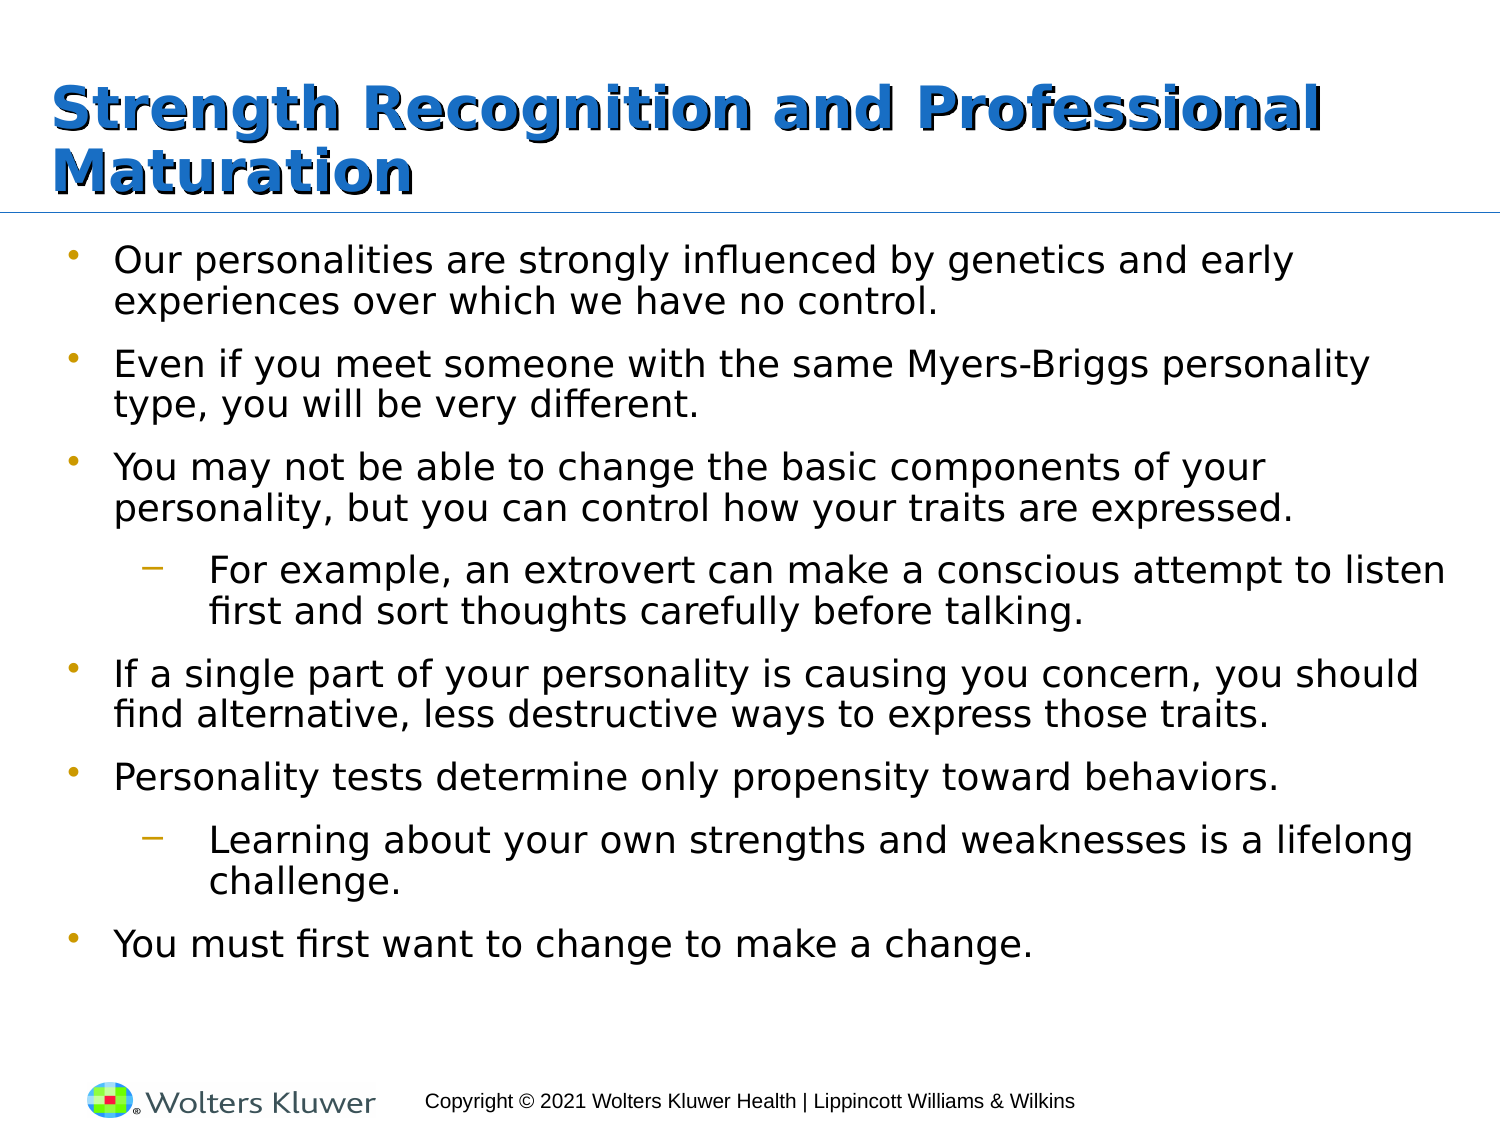

# Strength Recognition and Professional Maturation
Our personalities are strongly influenced by genetics and early experiences over which we have no control.
Even if you meet someone with the same Myers-Briggs personality type, you will be very different.
You may not be able to change the basic components of your personality, but you can control how your traits are expressed.
For example, an extrovert can make a conscious attempt to listen first and sort thoughts carefully before talking.
If a single part of your personality is causing you concern, you should find alternative, less destructive ways to express those traits.
Personality tests determine only propensity toward behaviors.
Learning about your own strengths and weaknesses is a lifelong challenge.
You must first want to change to make a change.